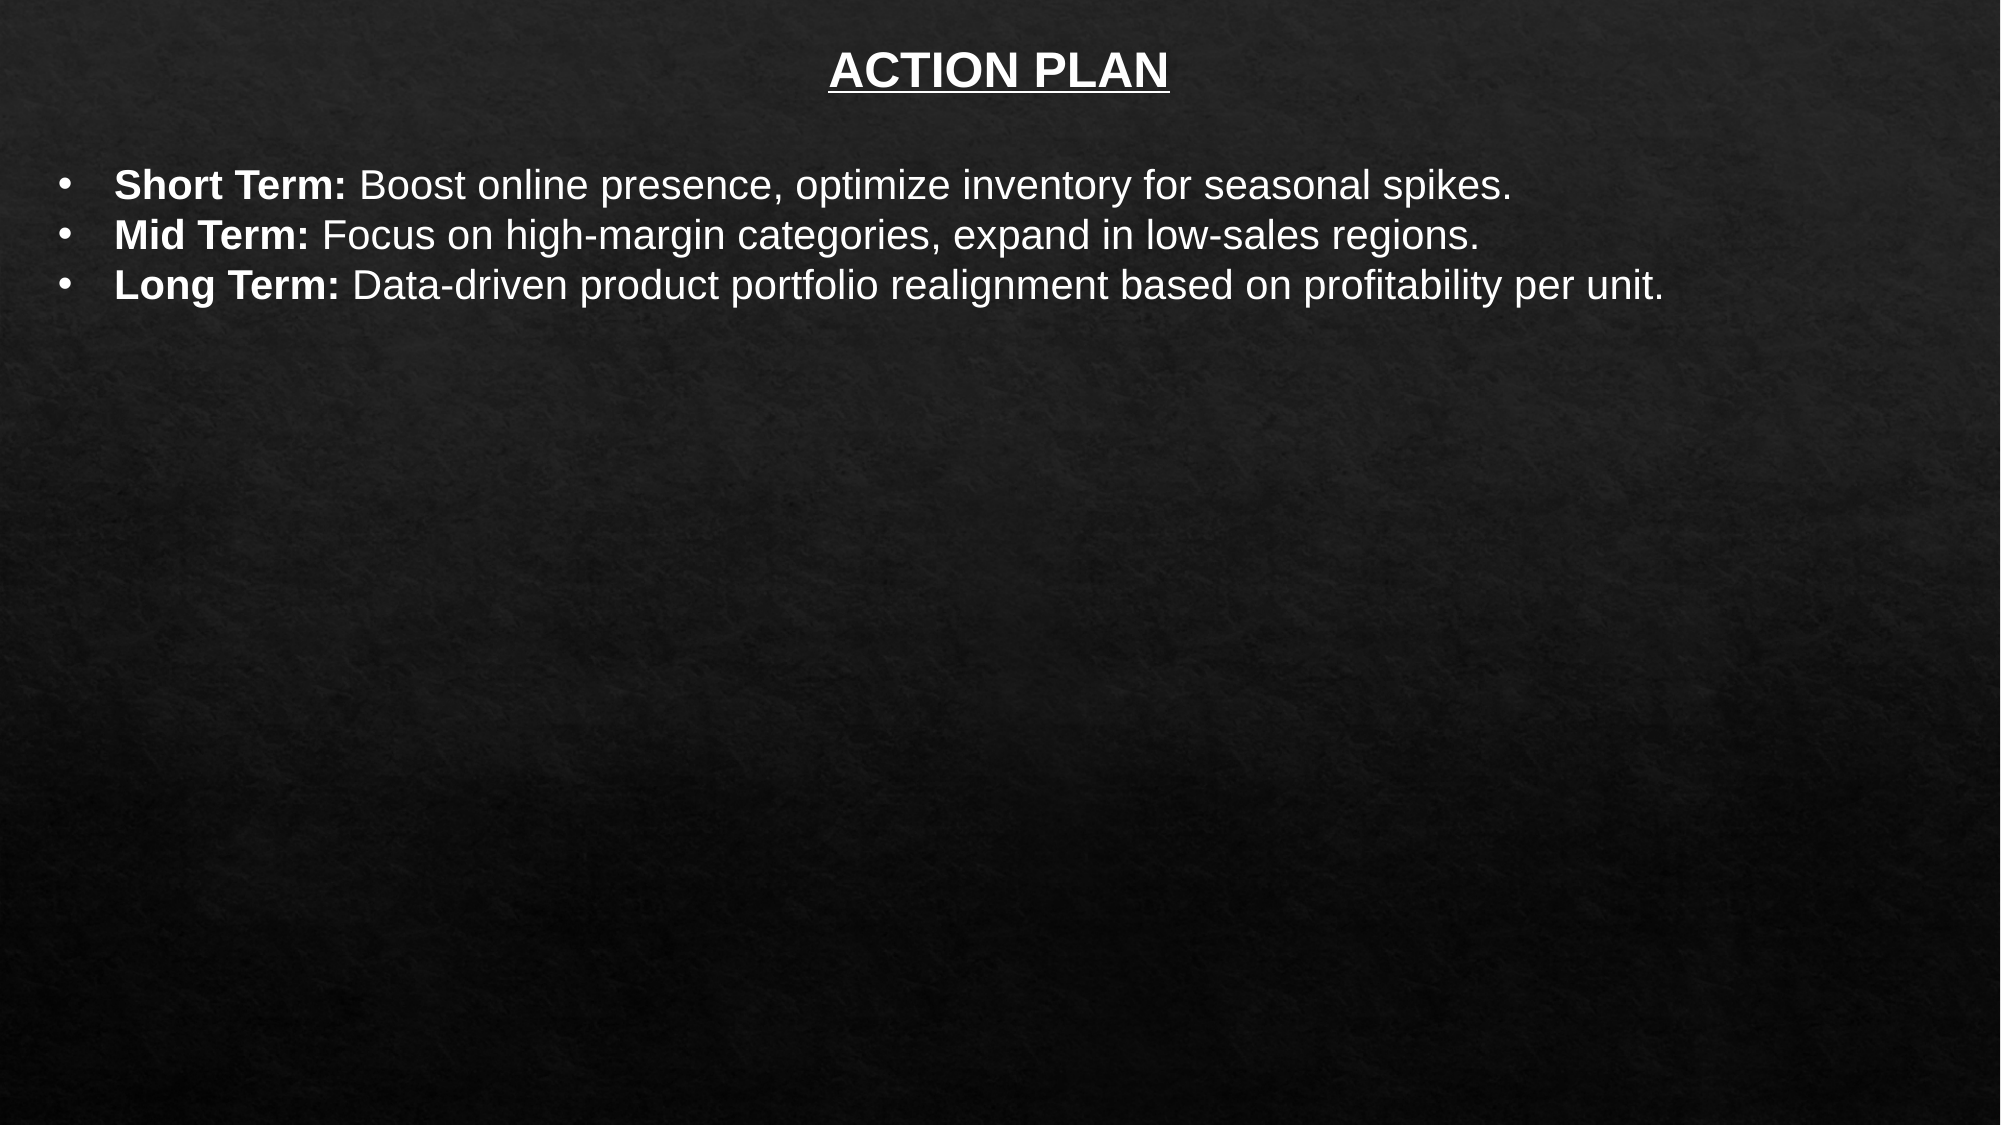

ACTION PLAN

Short Term: Boost online presence, optimize inventory for seasonal spikes.
Mid Term: Focus on high-margin categories, expand in low-sales regions.
Long Term: Data-driven product portfolio realignment based on profitability per unit.